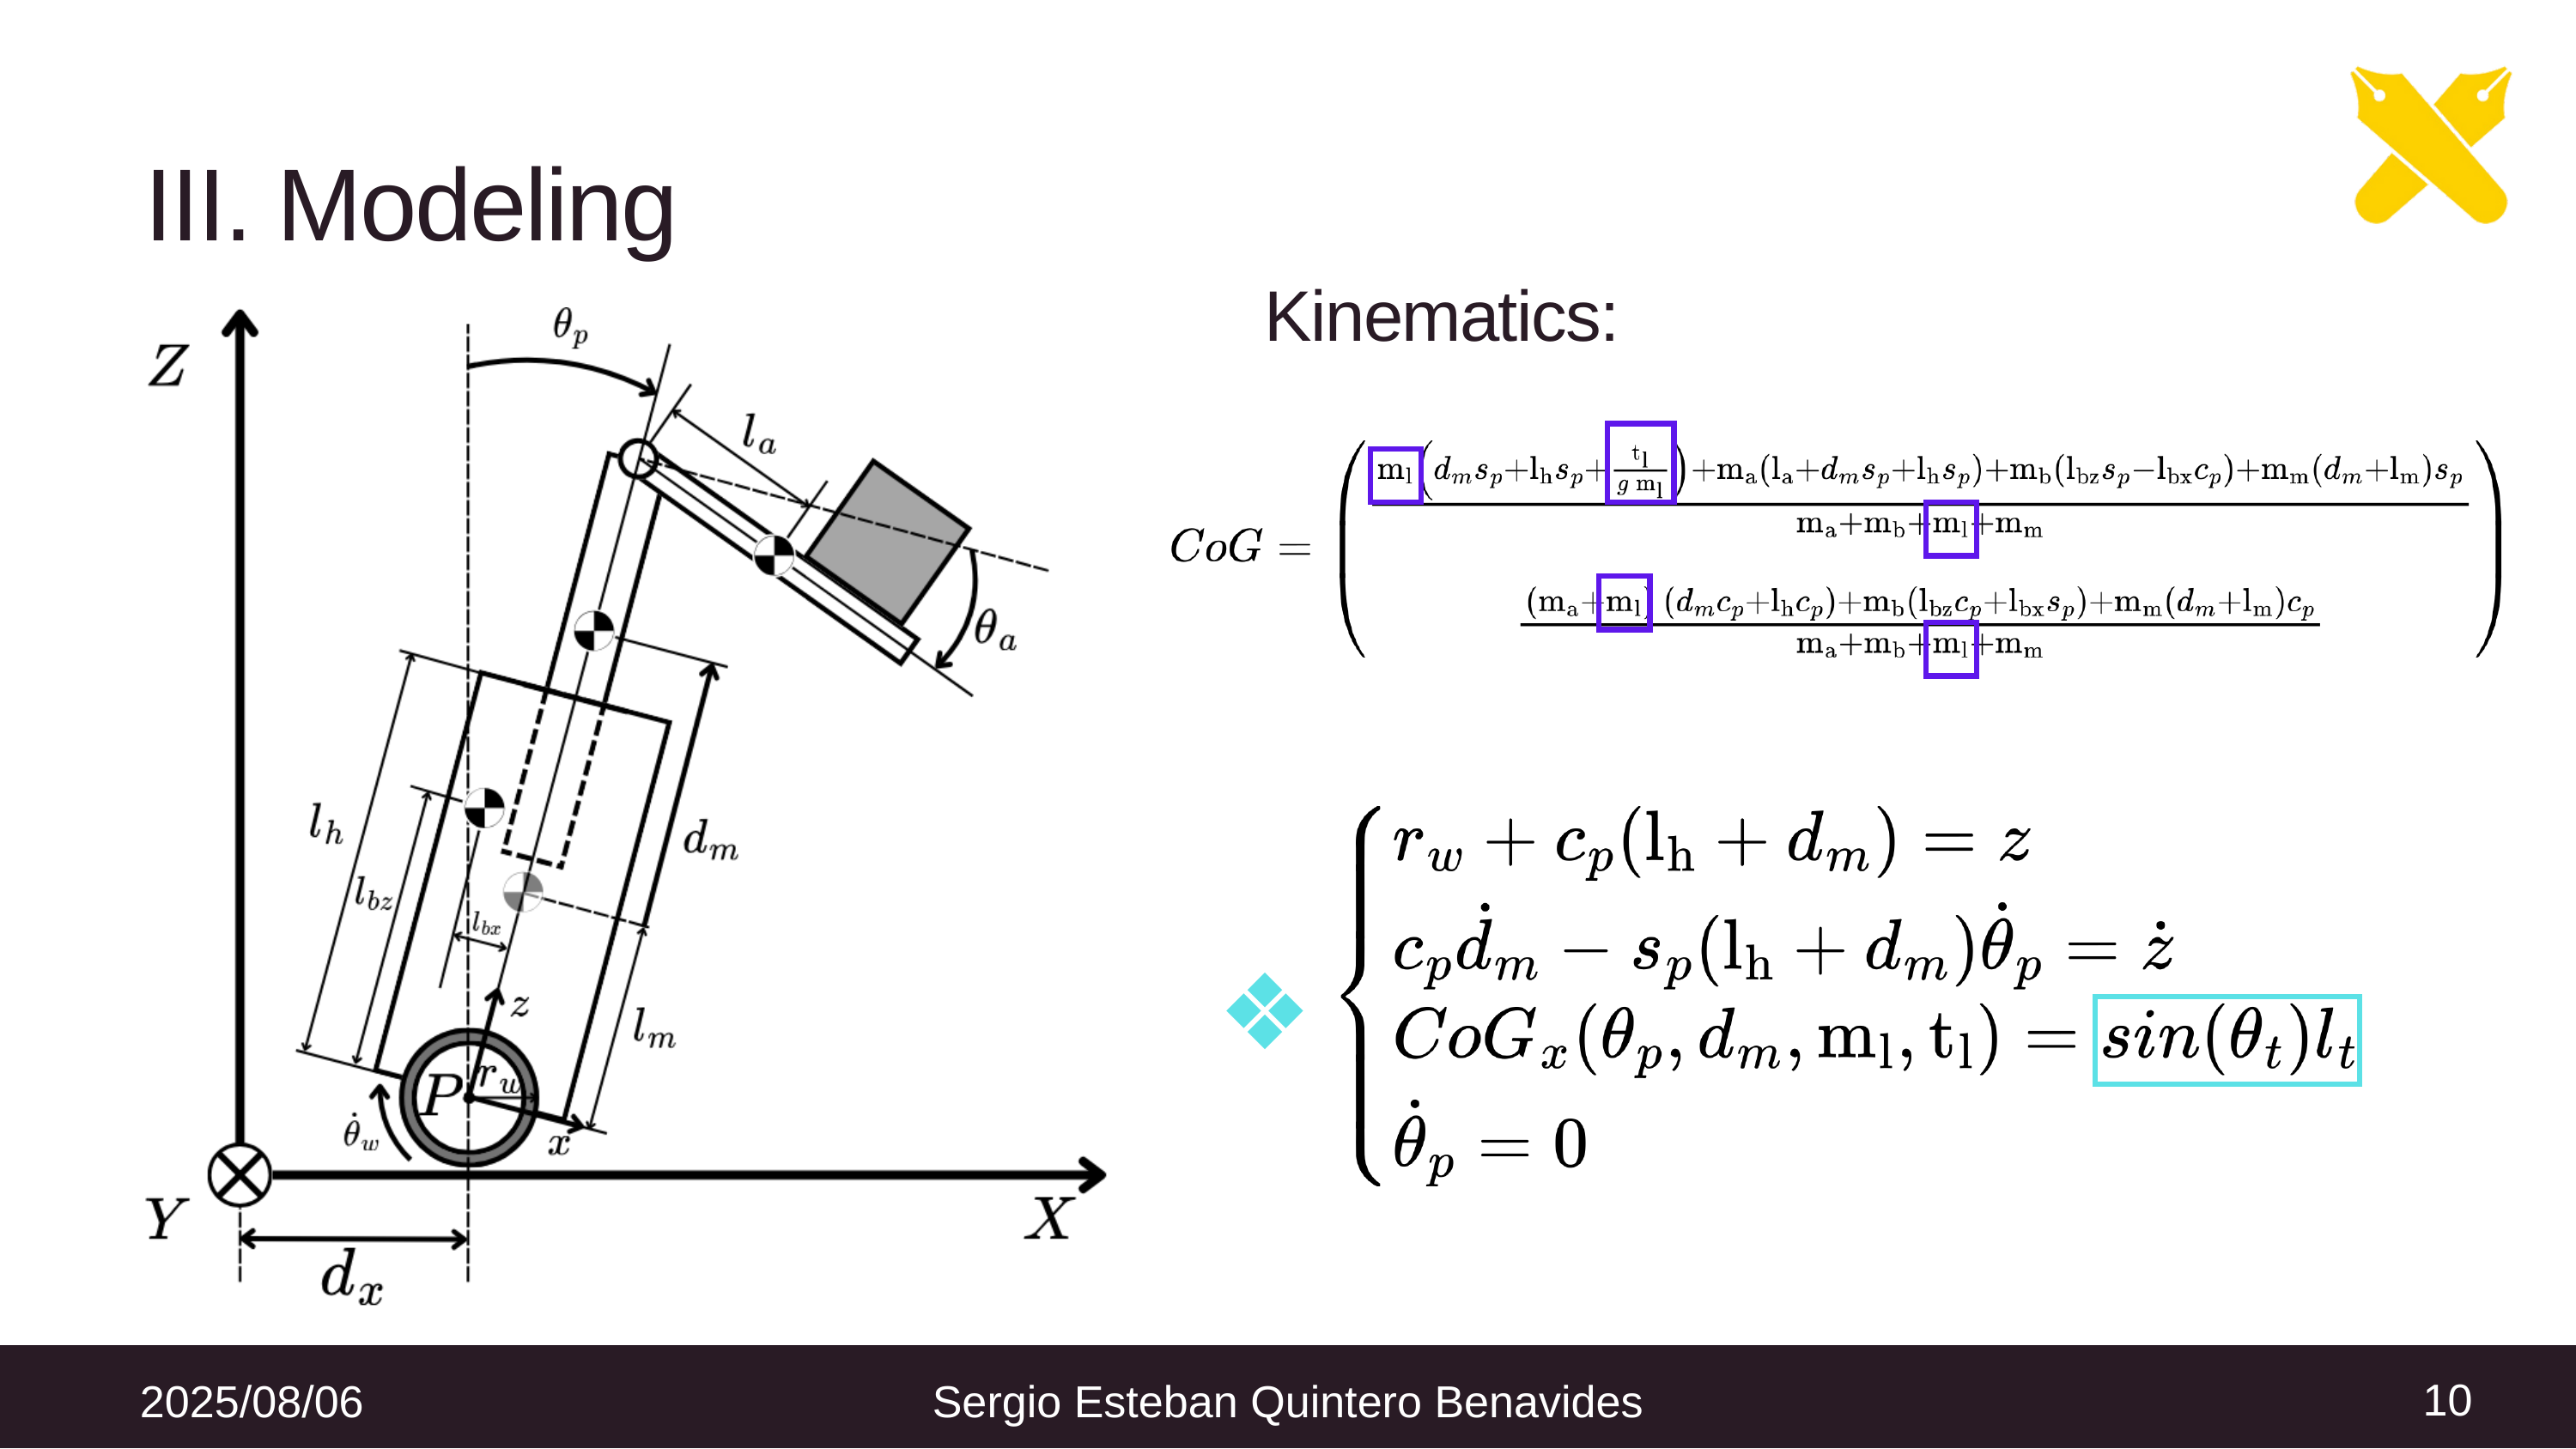

III. Modeling
Kinematics:

❖

10
2025/08/06
Sergio Esteban Quintero Benavides